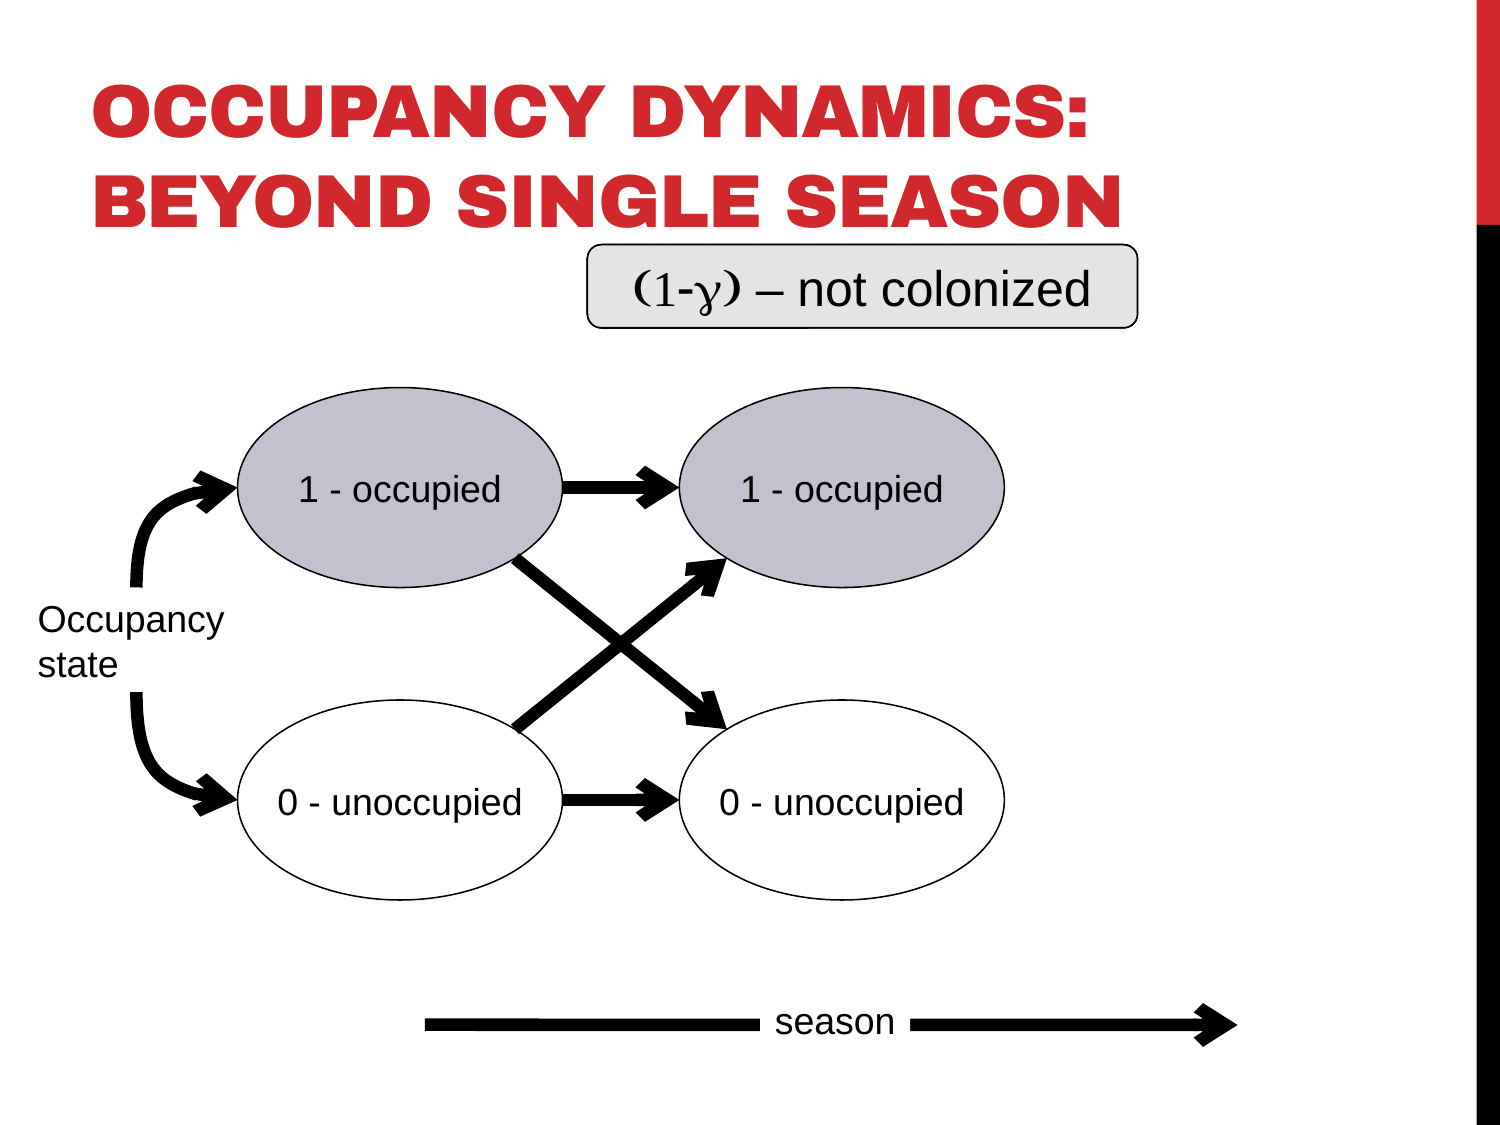

# Occupancy dynamics: Beyond Single Season
ε – local extinction
γ – colonization
(1−ε) – not extinct
(1−γ) – not colonized
1 - occupied
1 - occupied
Occupancy
state
0 - unoccupied
0 - unoccupied
season